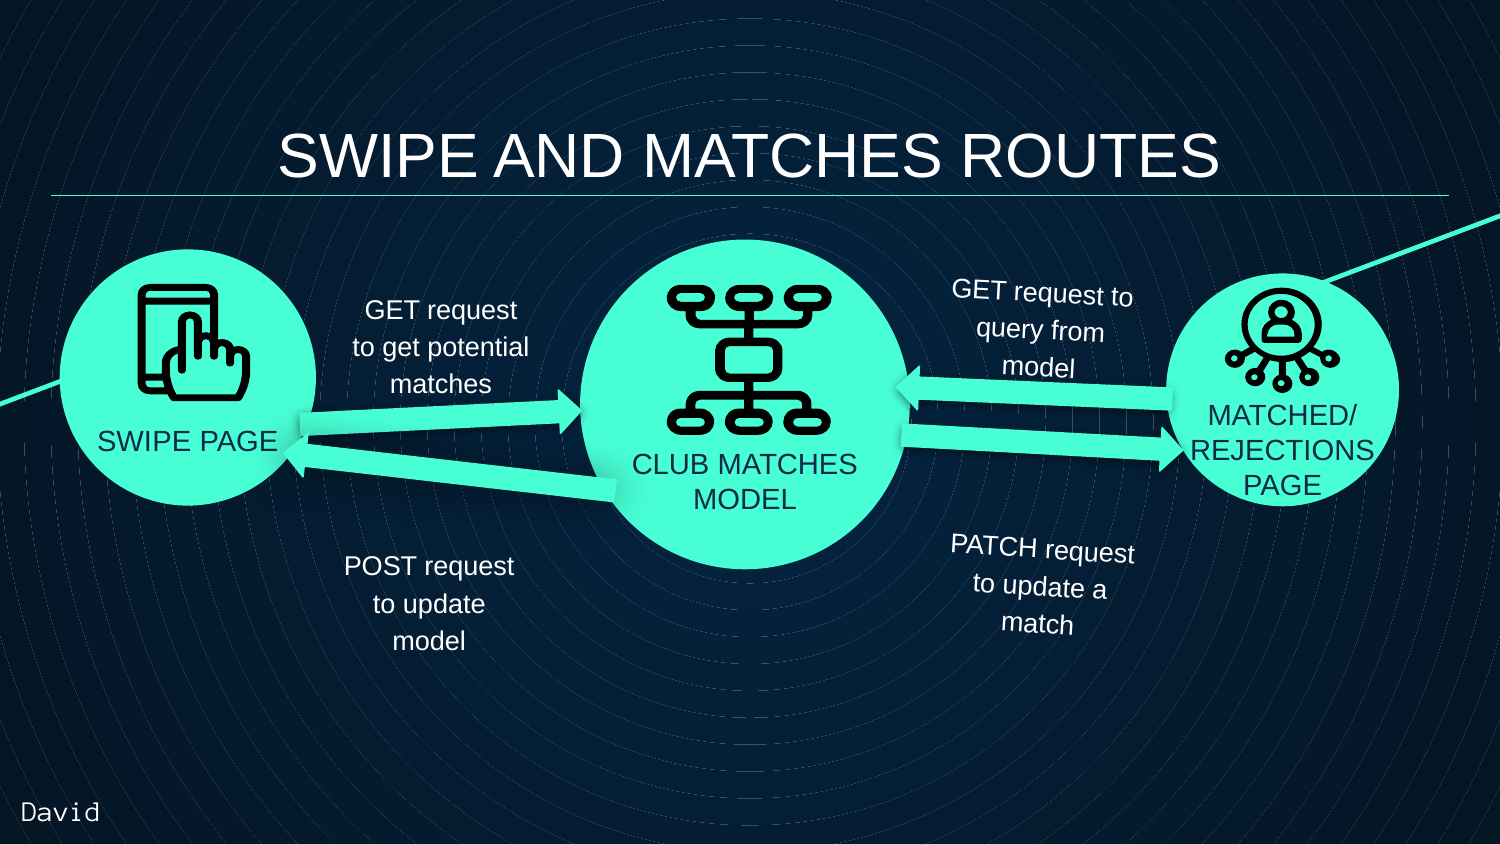

# SWIPE AND MATCHES ROUTES

GET request to query from model
GET request to get potential matches

MATCHED/
REJECTIONS
PAGE

SWIPE PAGE

CLUB MATCHES MODEL

PATCH request to update a match
POST request to update model
David